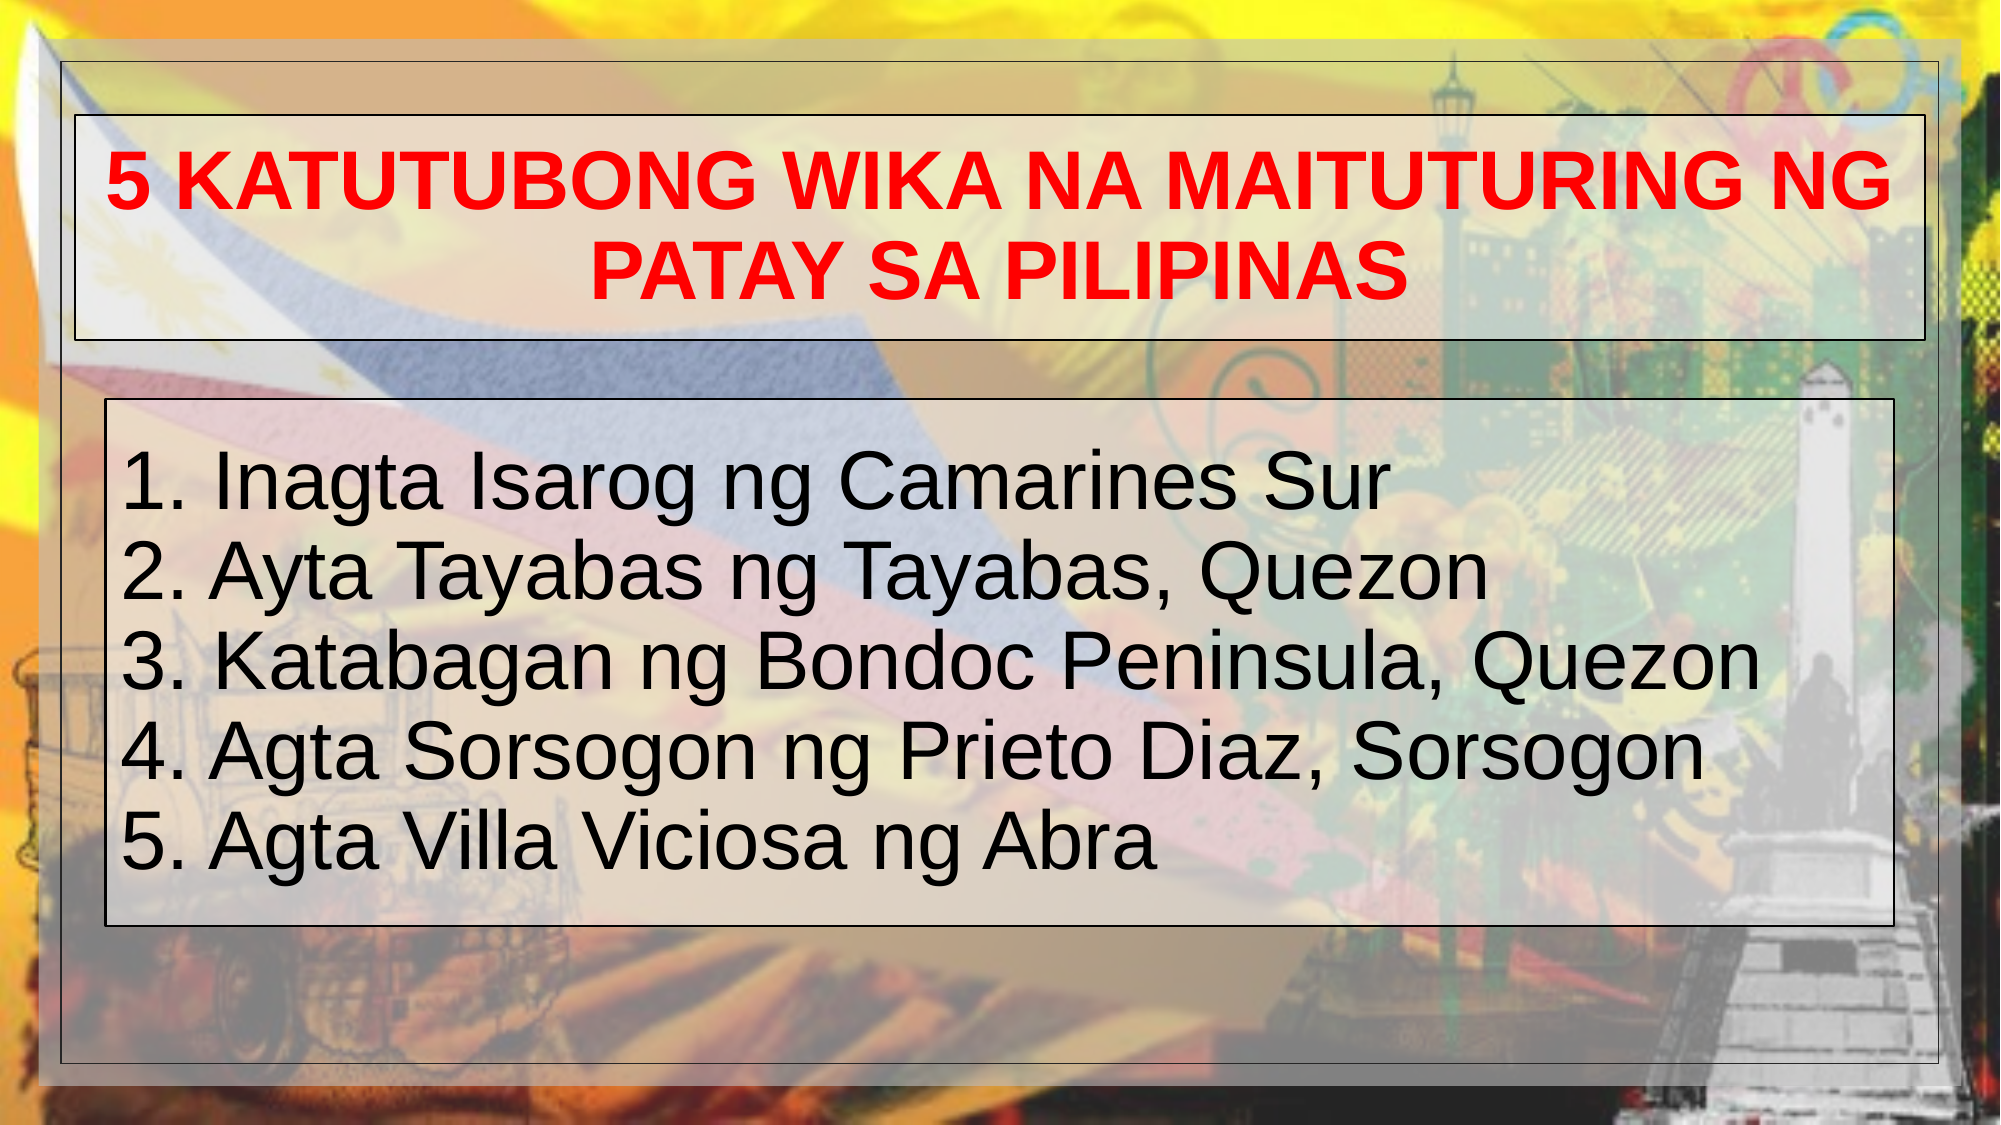

# 5 KATUTUBONG WIKA NA MAITUTURING NG PATAY SA PILIPINAS
1. Inagta Isarog ng Camarines Sur
2. Ayta Tayabas ng Tayabas, Quezon
3. Katabagan ng Bondoc Peninsula, Quezon
4. Agta Sorsogon ng Prieto Diaz, Sorsogon
5. Agta Villa Viciosa ng Abra